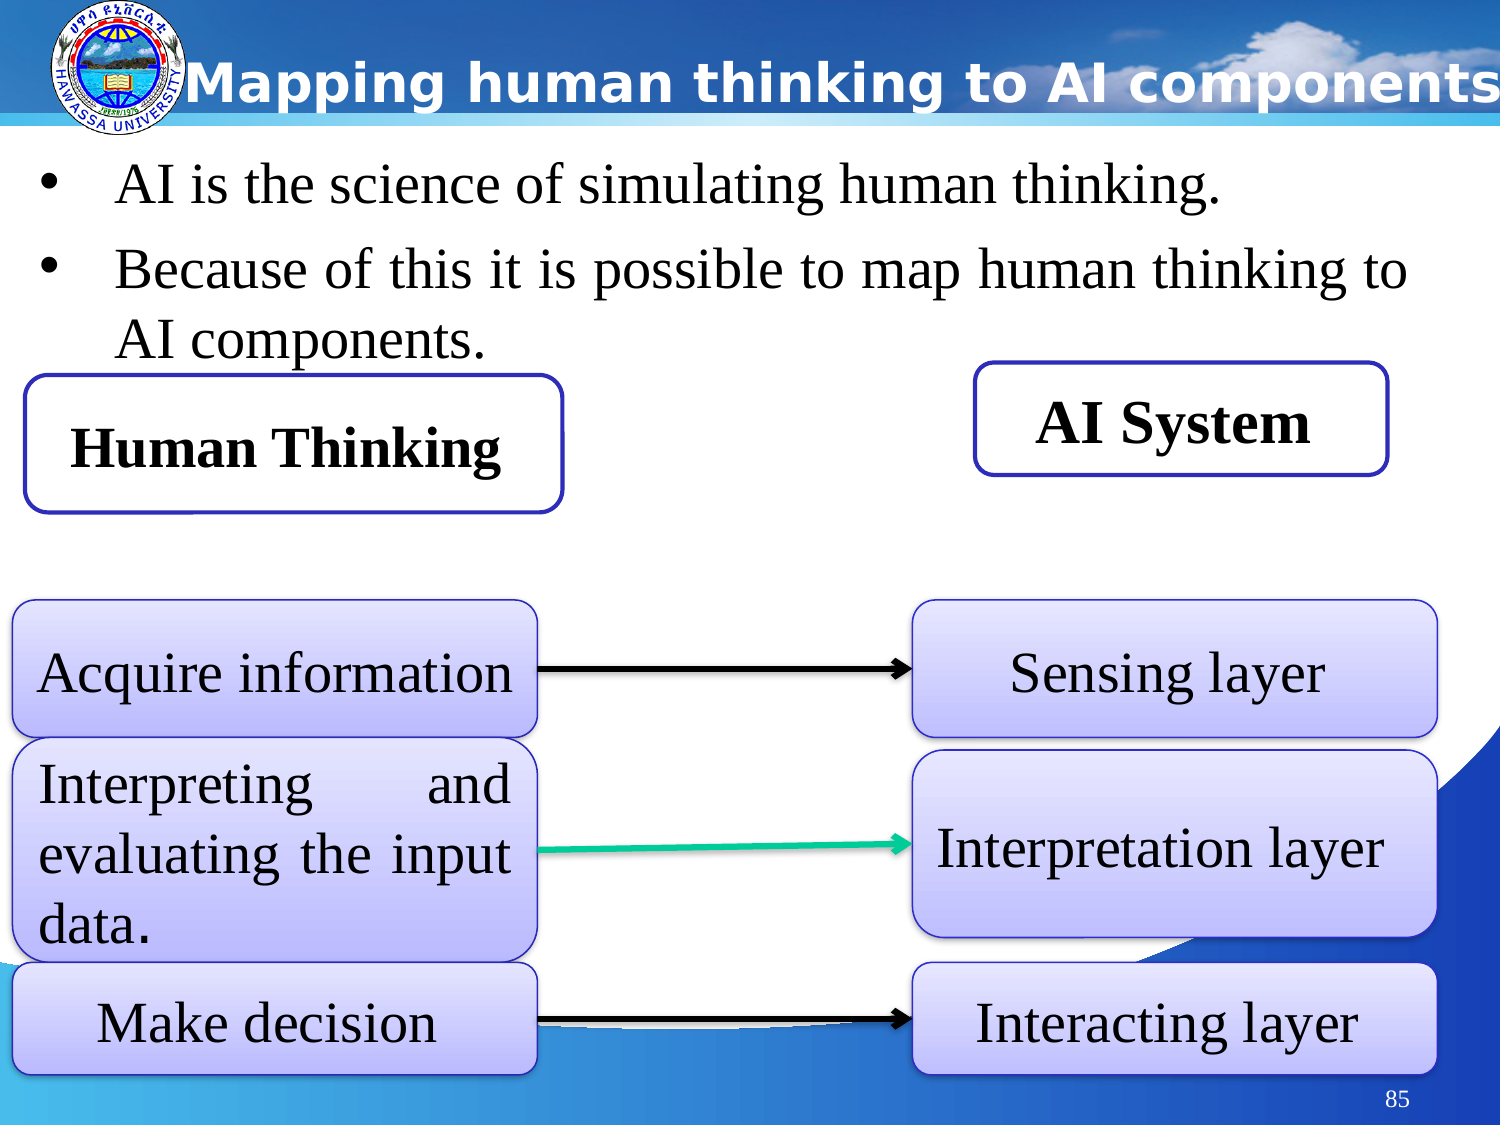

# Mapping human thinking to AI components
AI is the science of simulating human thinking.
Because of this it is possible to map human thinking to AI components.
AI System
Human Thinking
Acquire information
Interpreting and evaluating the input data.
Make decision
Sensing layer
Interpretation layer
Interacting layer
85